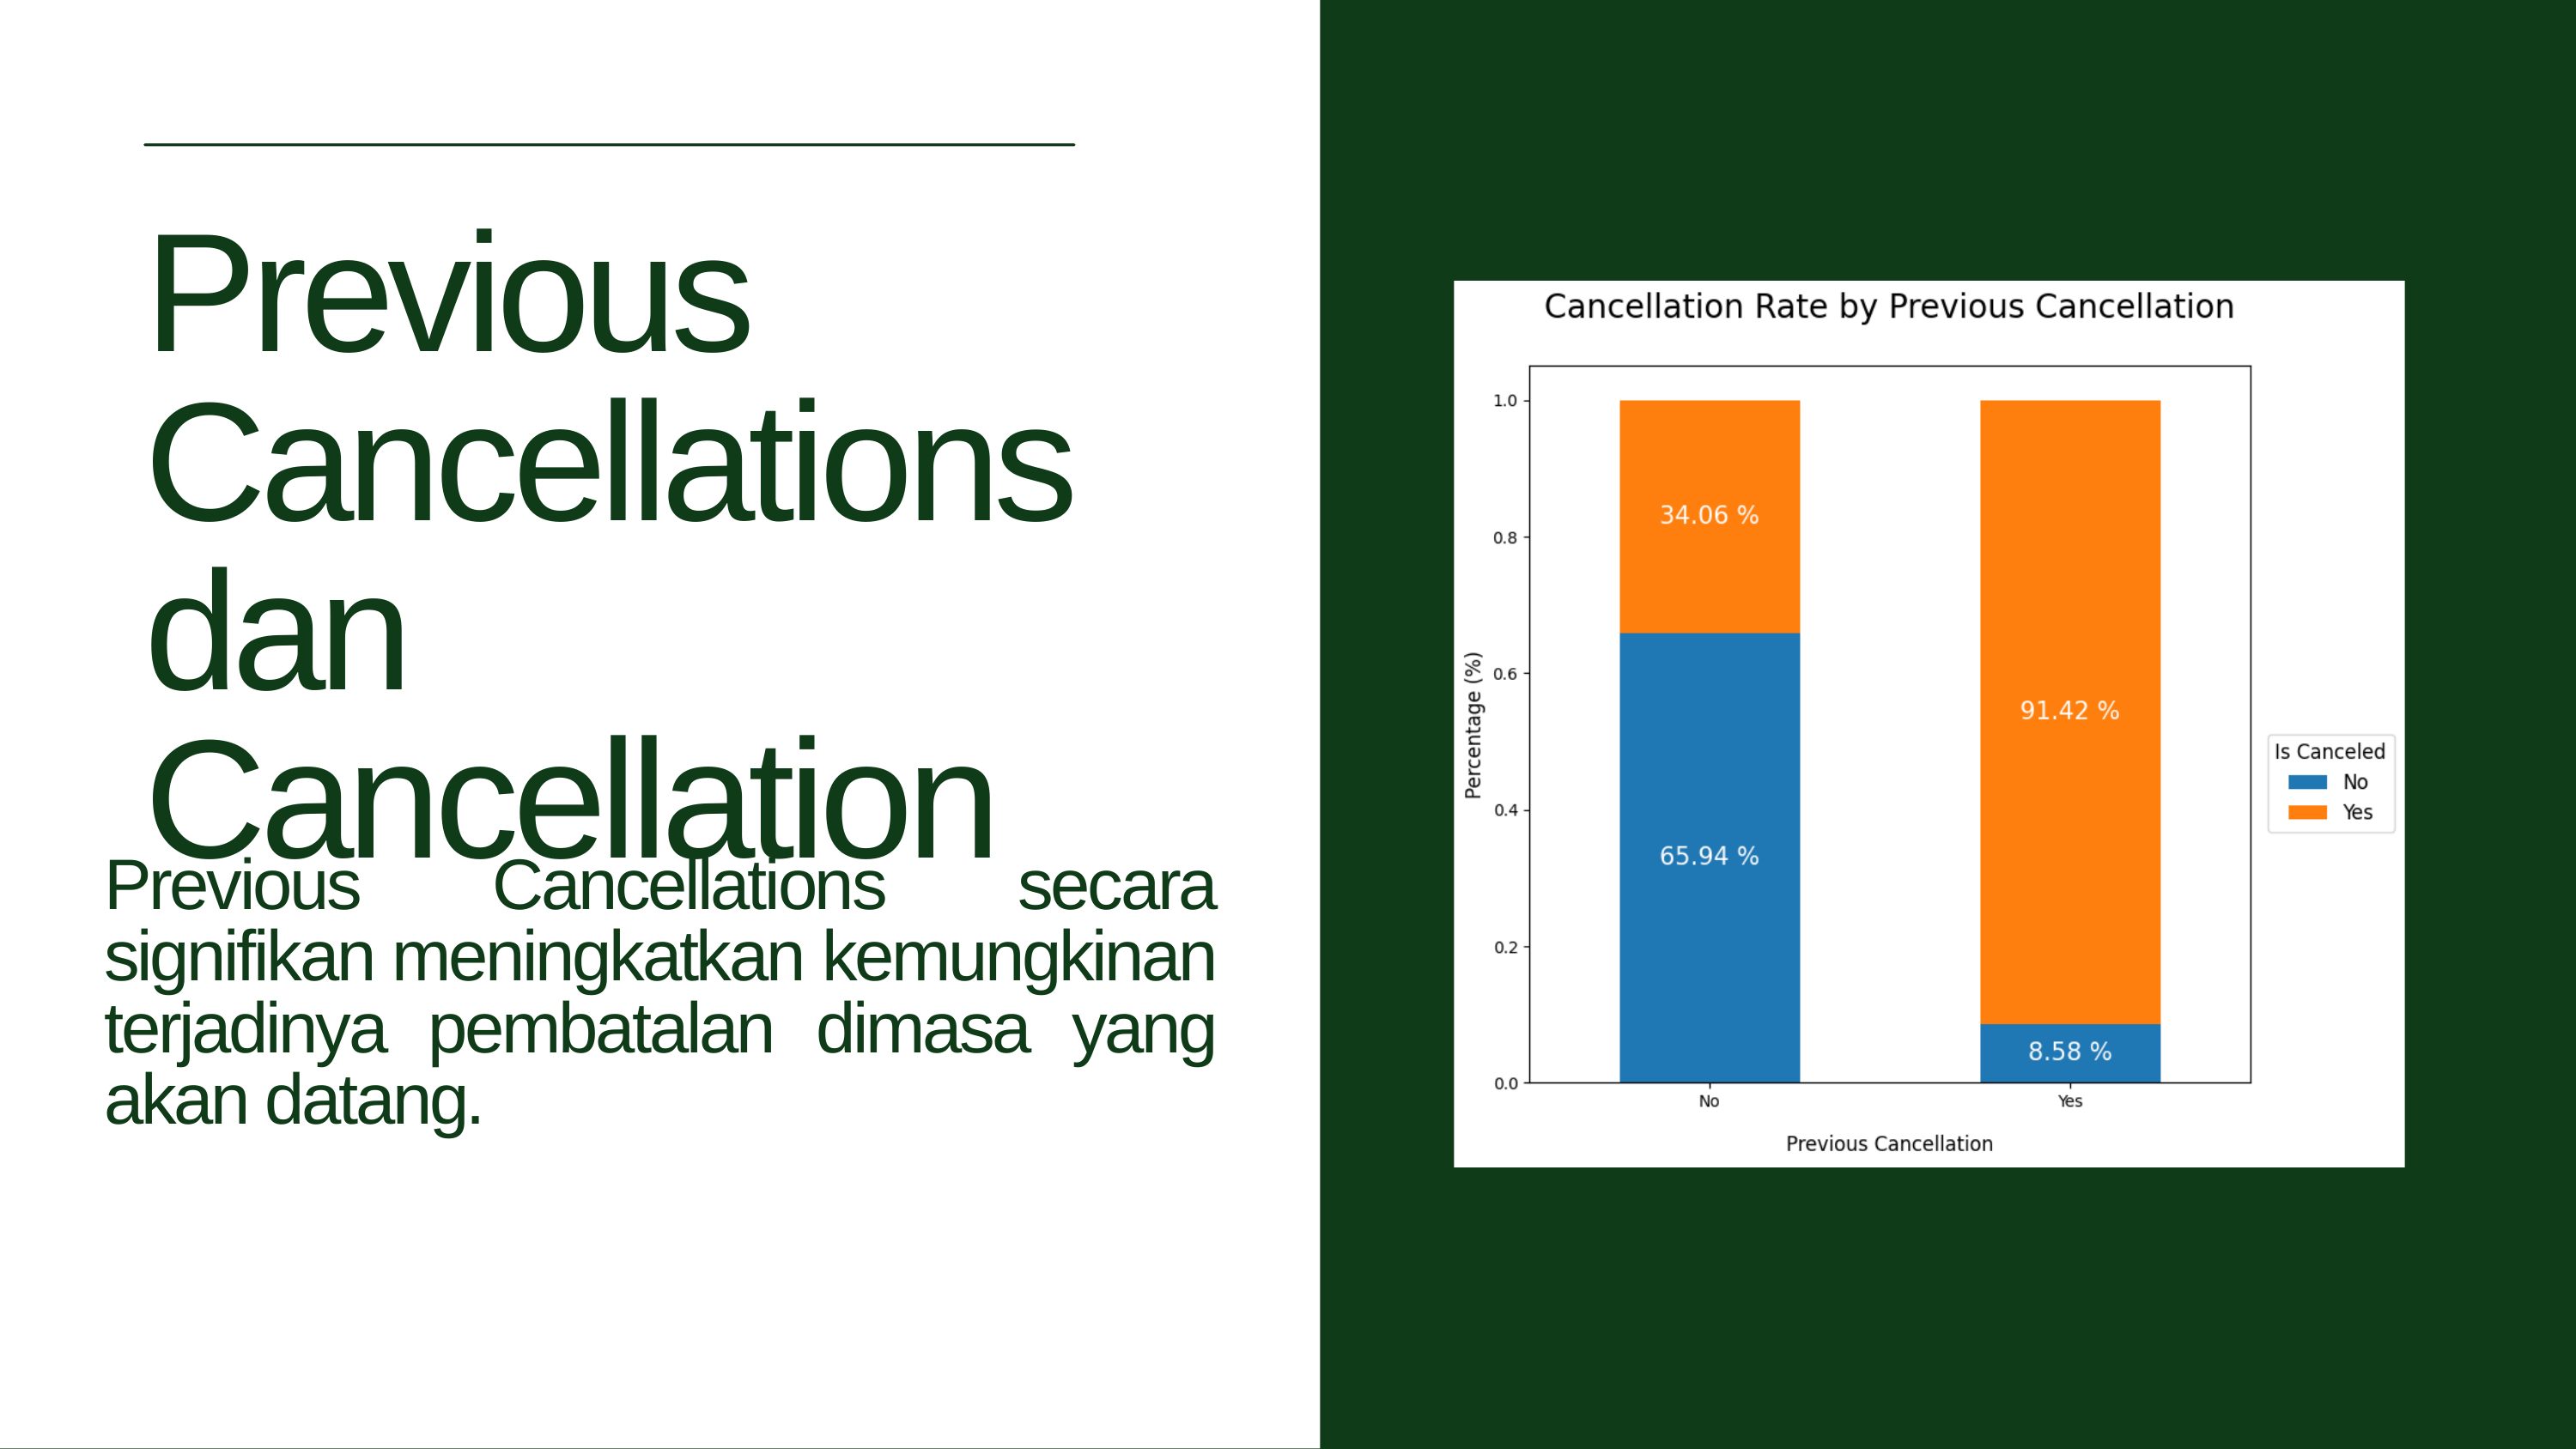

Previous Cancellations dan Cancellation

Previous Cancellations secara signifikan meningkatkan kemungkinan terjadinya pembatalan dimasa yang akan datang.